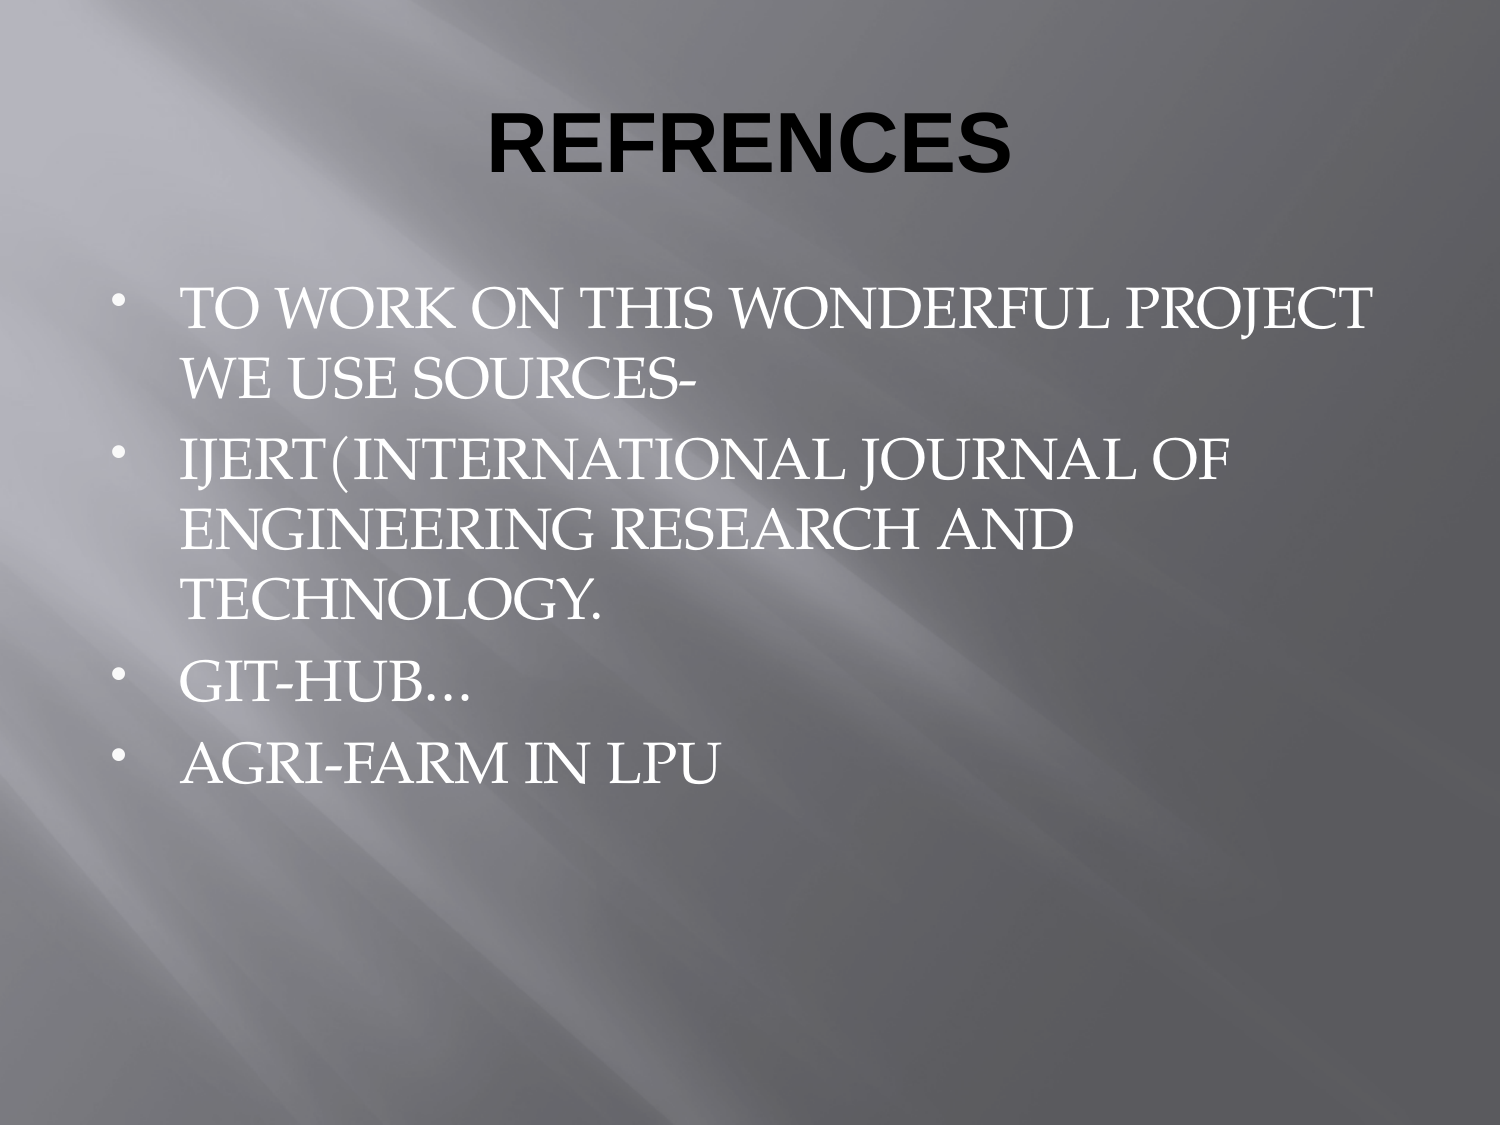

# REFRENCES
TO WORK ON THIS WONDERFUL PROJECT WE USE SOURCES-
IJERT(INTERNATIONAL JOURNAL OF ENGINEERING RESEARCH AND TECHNOLOGY.
GIT-HUB…
AGRI-FARM IN LPU